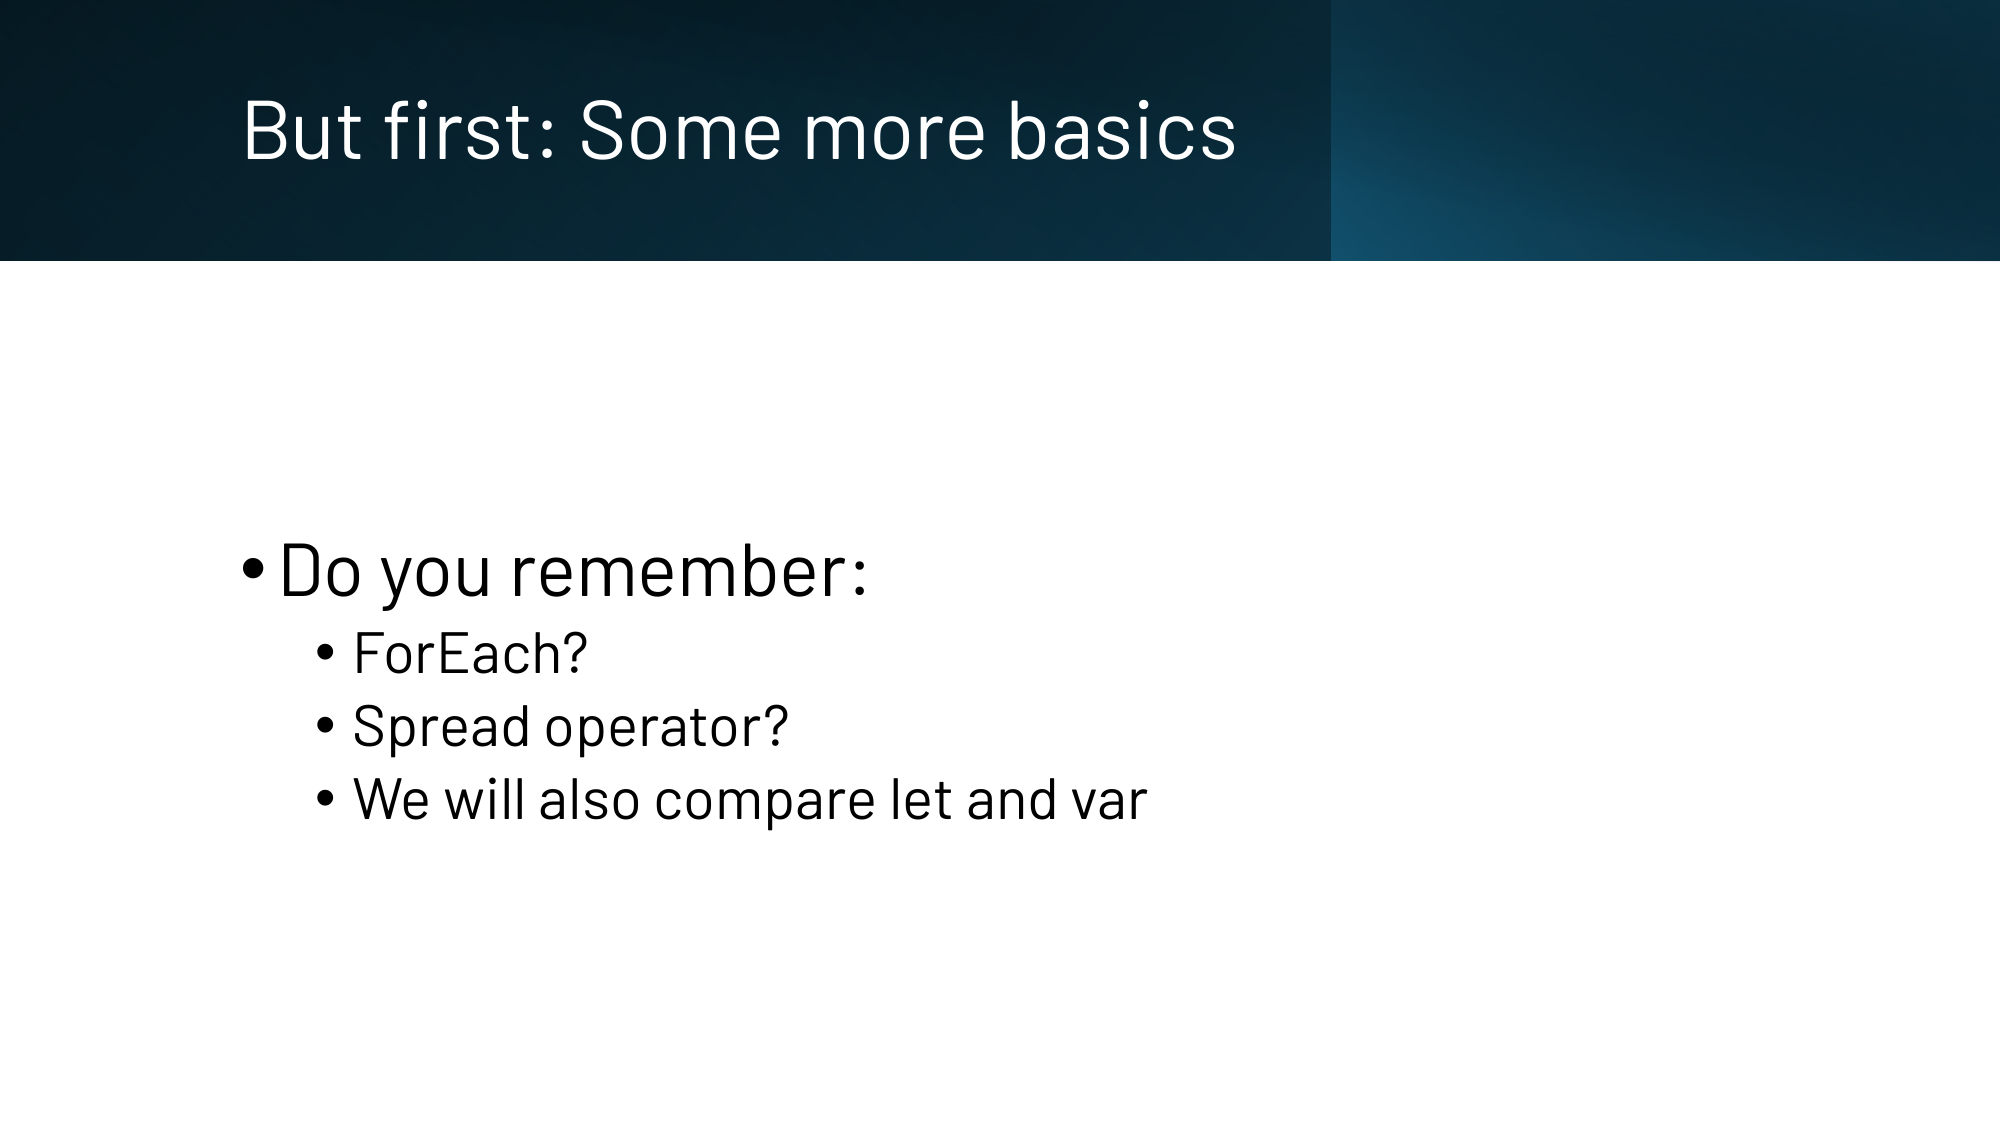

# But first: Some more basics
Do you remember:
ForEach?
Spread operator?
We will also compare let and var